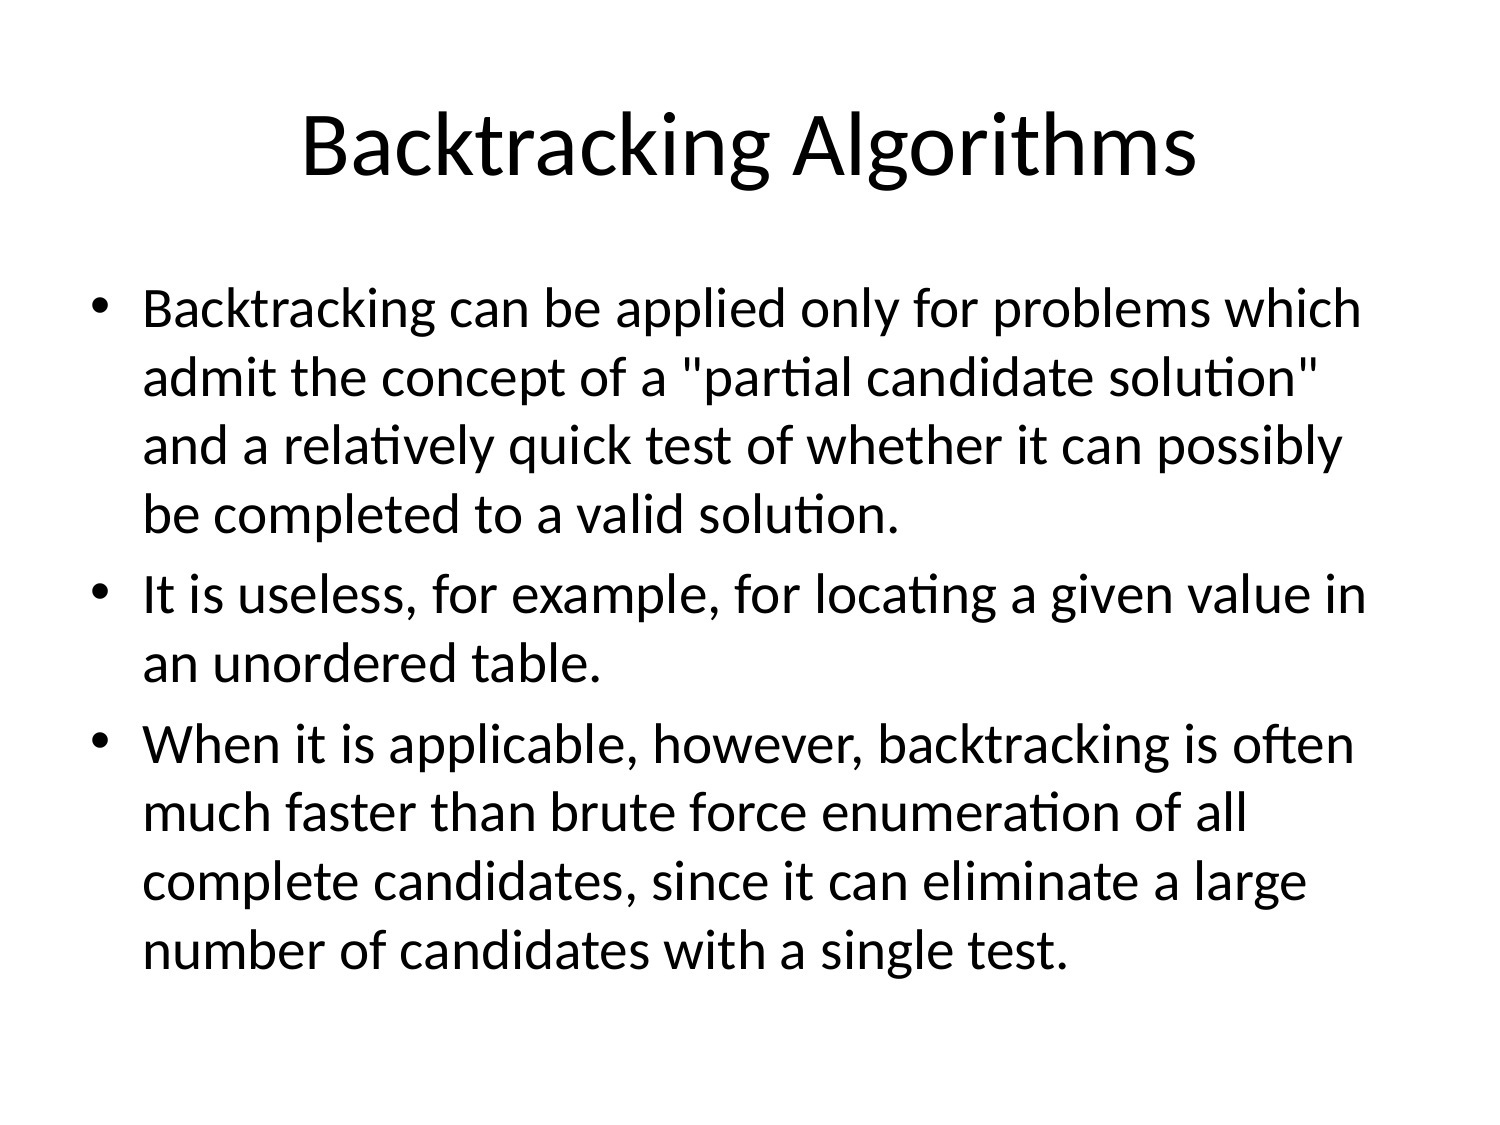

# Backtracking Algorithms
Backtracking can be applied only for problems which admit the concept of a "partial candidate solution" and a relatively quick test of whether it can possibly be completed to a valid solution.
It is useless, for example, for locating a given value in an unordered table.
When it is applicable, however, backtracking is often much faster than brute force enumeration of all complete candidates, since it can eliminate a large number of candidates with a single test.